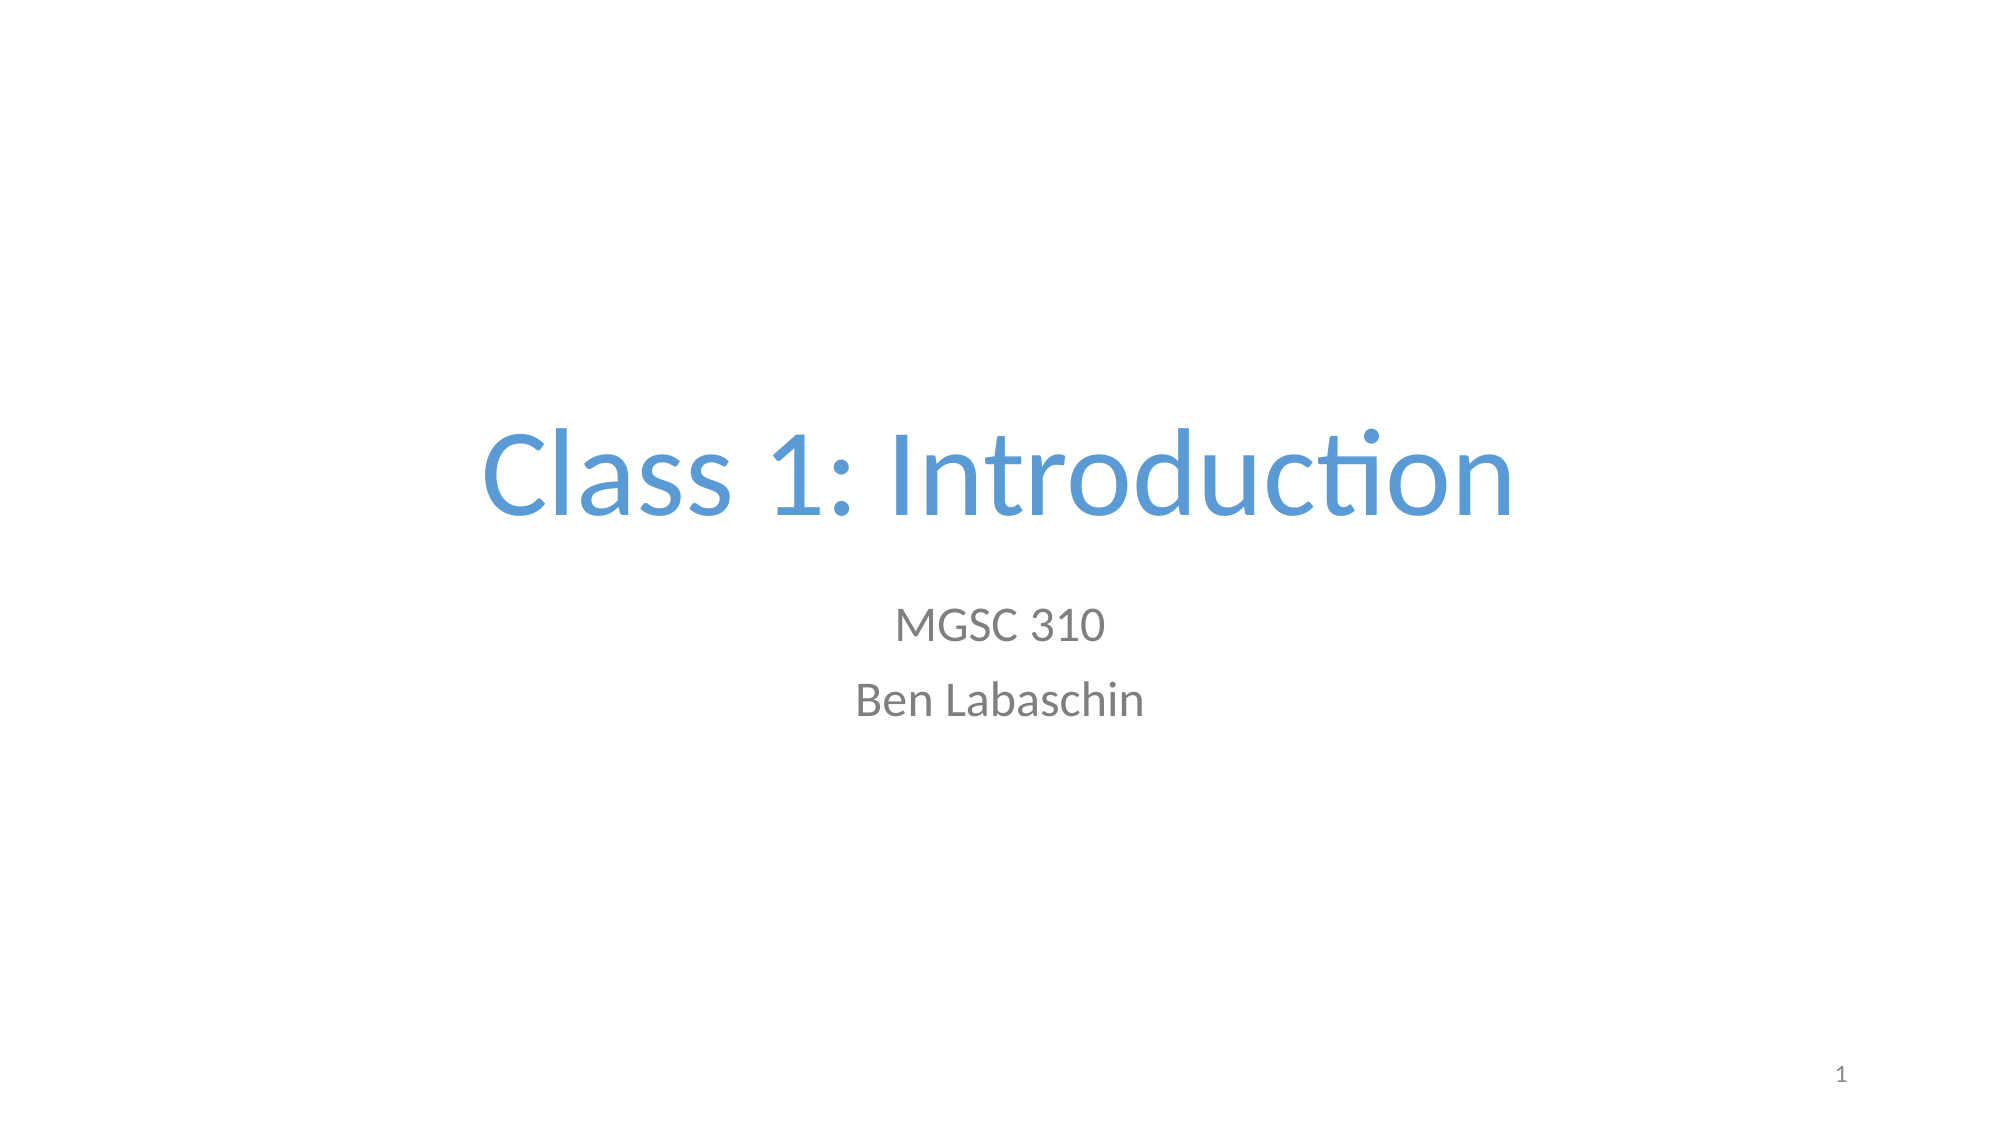

# Class 1: Introduction
MGSC 310
Ben Labaschin
1